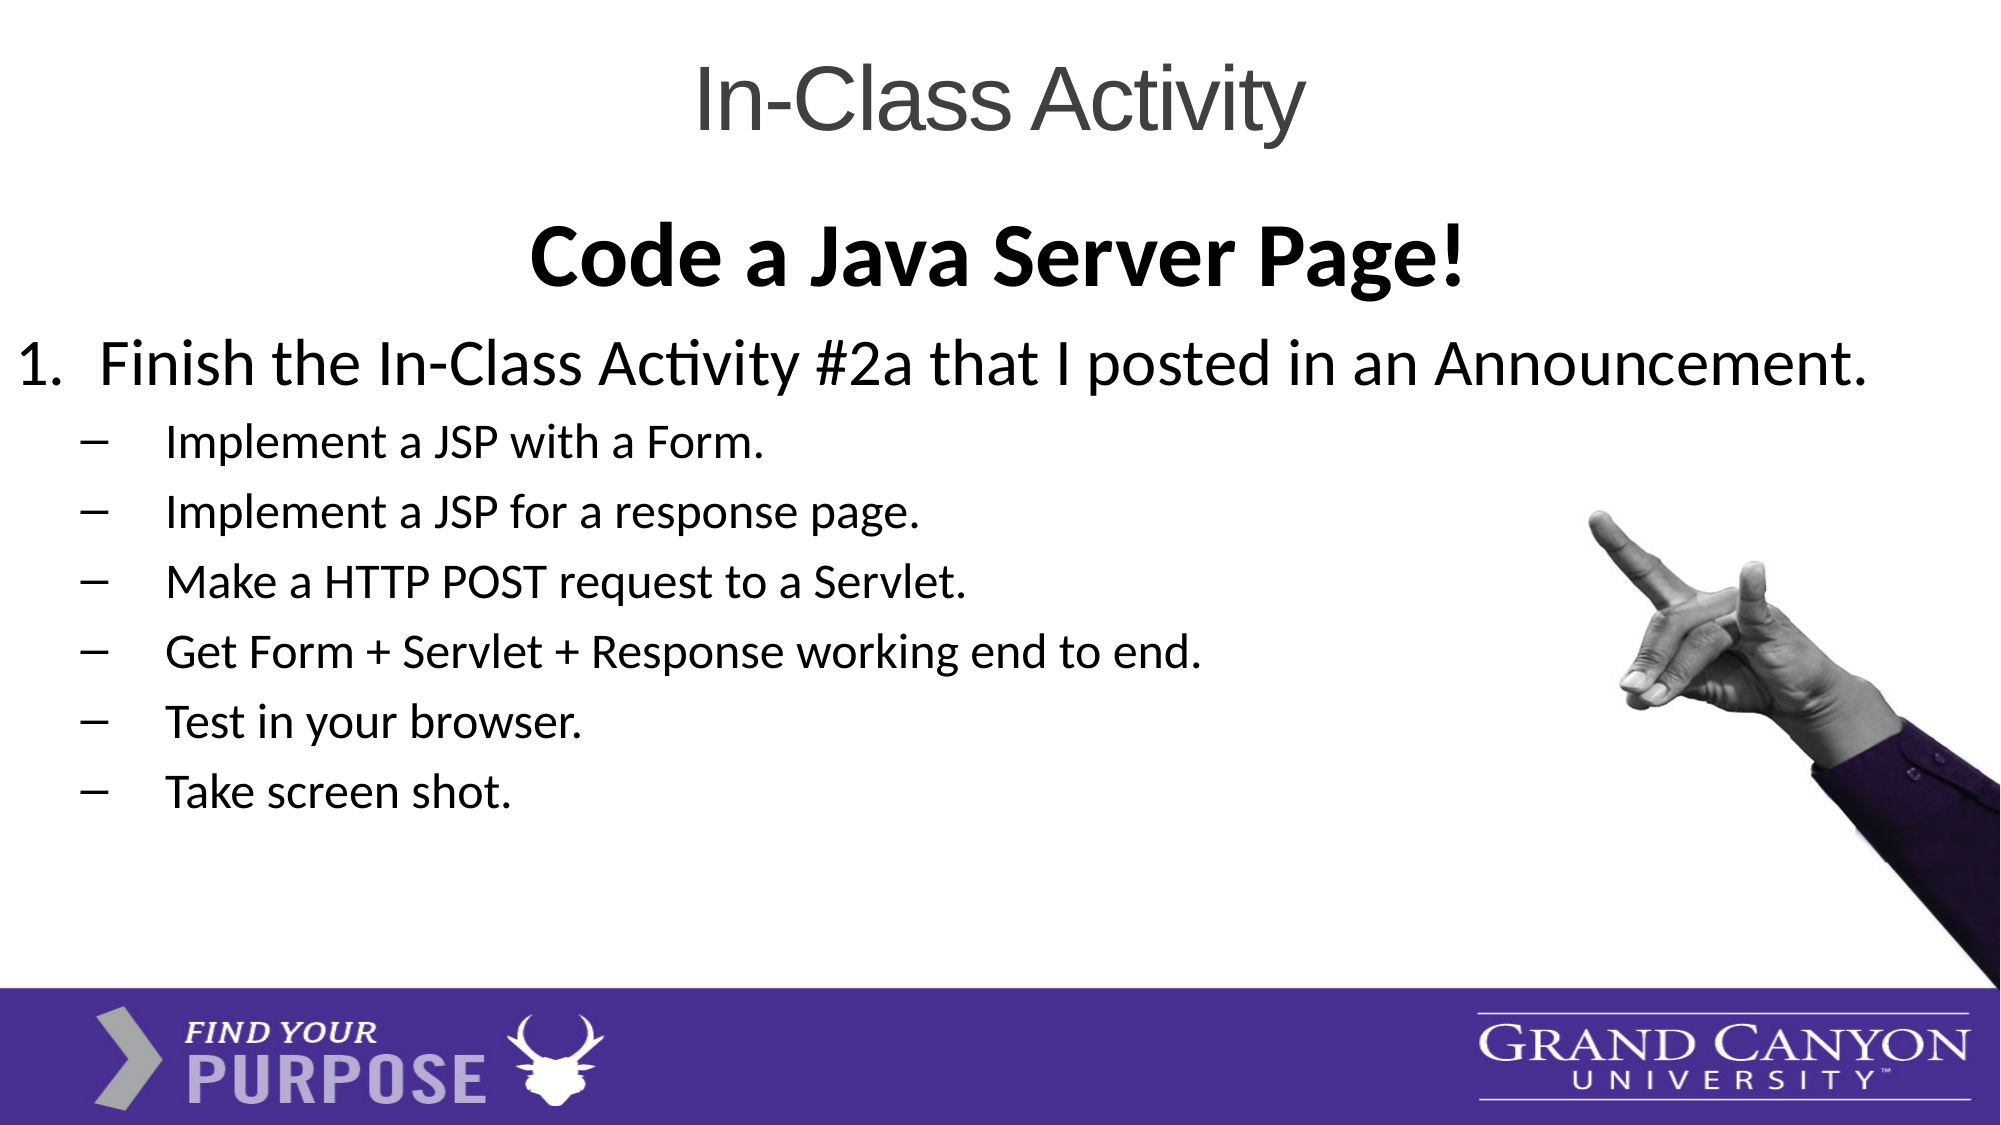

# In-Class Activity
Code a Java Server Page!
Finish the In-Class Activity #2a that I posted in an Announcement.
Implement a JSP with a Form.
Implement a JSP for a response page.
Make a HTTP POST request to a Servlet.
Get Form + Servlet + Response working end to end.
Test in your browser.
Take screen shot.